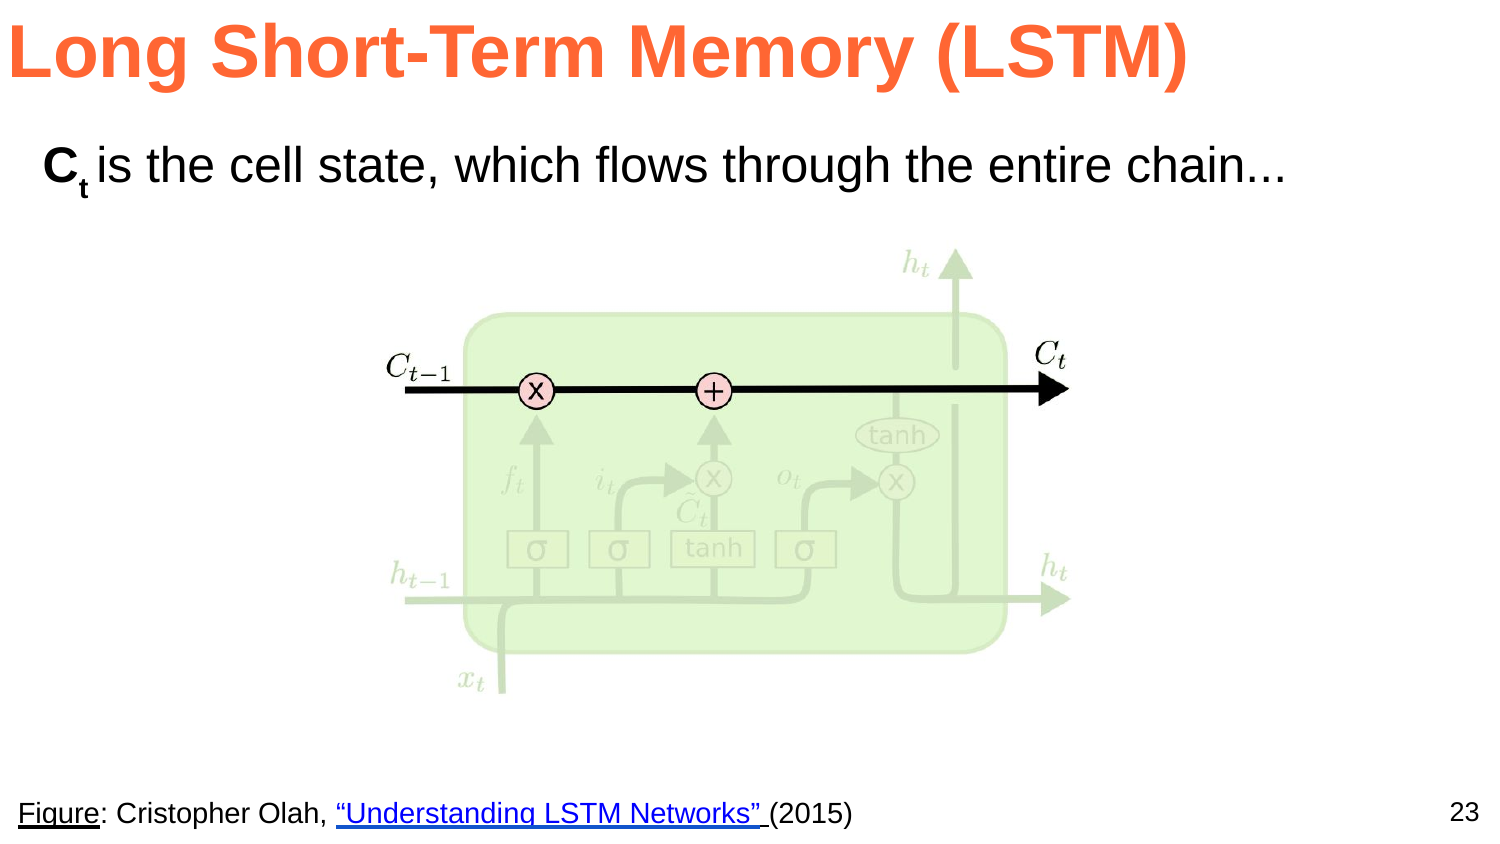

Long Short-Term Memory (LSTM)
Ct is the cell state, which flows through the entire chain...

23
Figure: Cristopher Olah, “Understanding LSTM Networks” (2015)